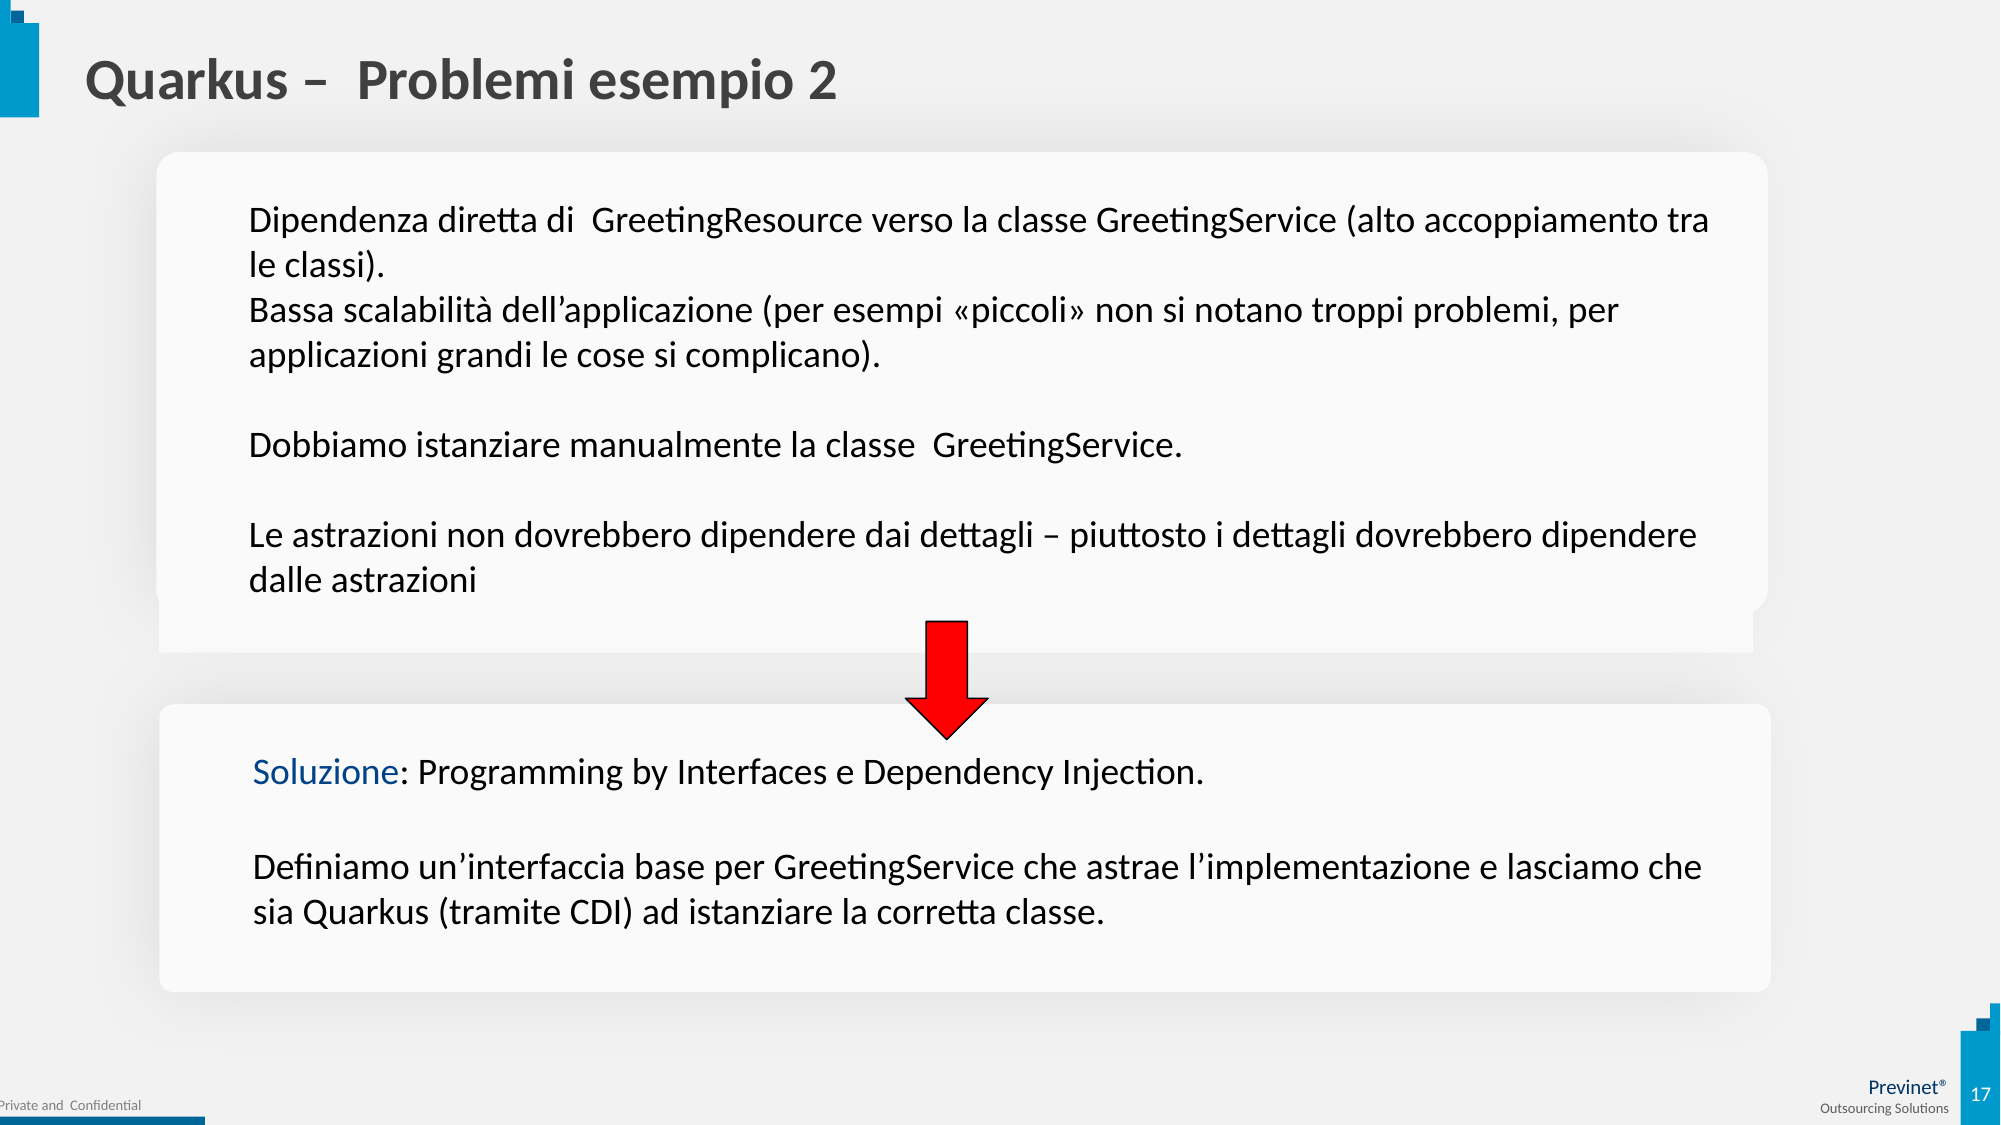

# Quarkus –  Problemi esempio 2

Dipendenza diretta di  GreetingResource verso la classe GreetingService (alto accoppiamento tra le classi).
Bassa scalabilità dell’applicazione (per esempi «piccoli» non si notano troppi problemi, per applicazioni grandi le cose si complicano).

Dobbiamo istanziare manualmente la classe  GreetingService.

Le astrazioni non dovrebbero dipendere dai dettagli – piuttosto i dettagli dovrebbero dipendere dalle astrazioni

Soluzione: Programming by Interfaces e Dependency Injection.

Definiamo un’interfaccia base per GreetingService che astrae l’implementazione e lasciamo che sia Quarkus (tramite CDI) ad istanziare la corretta classe.